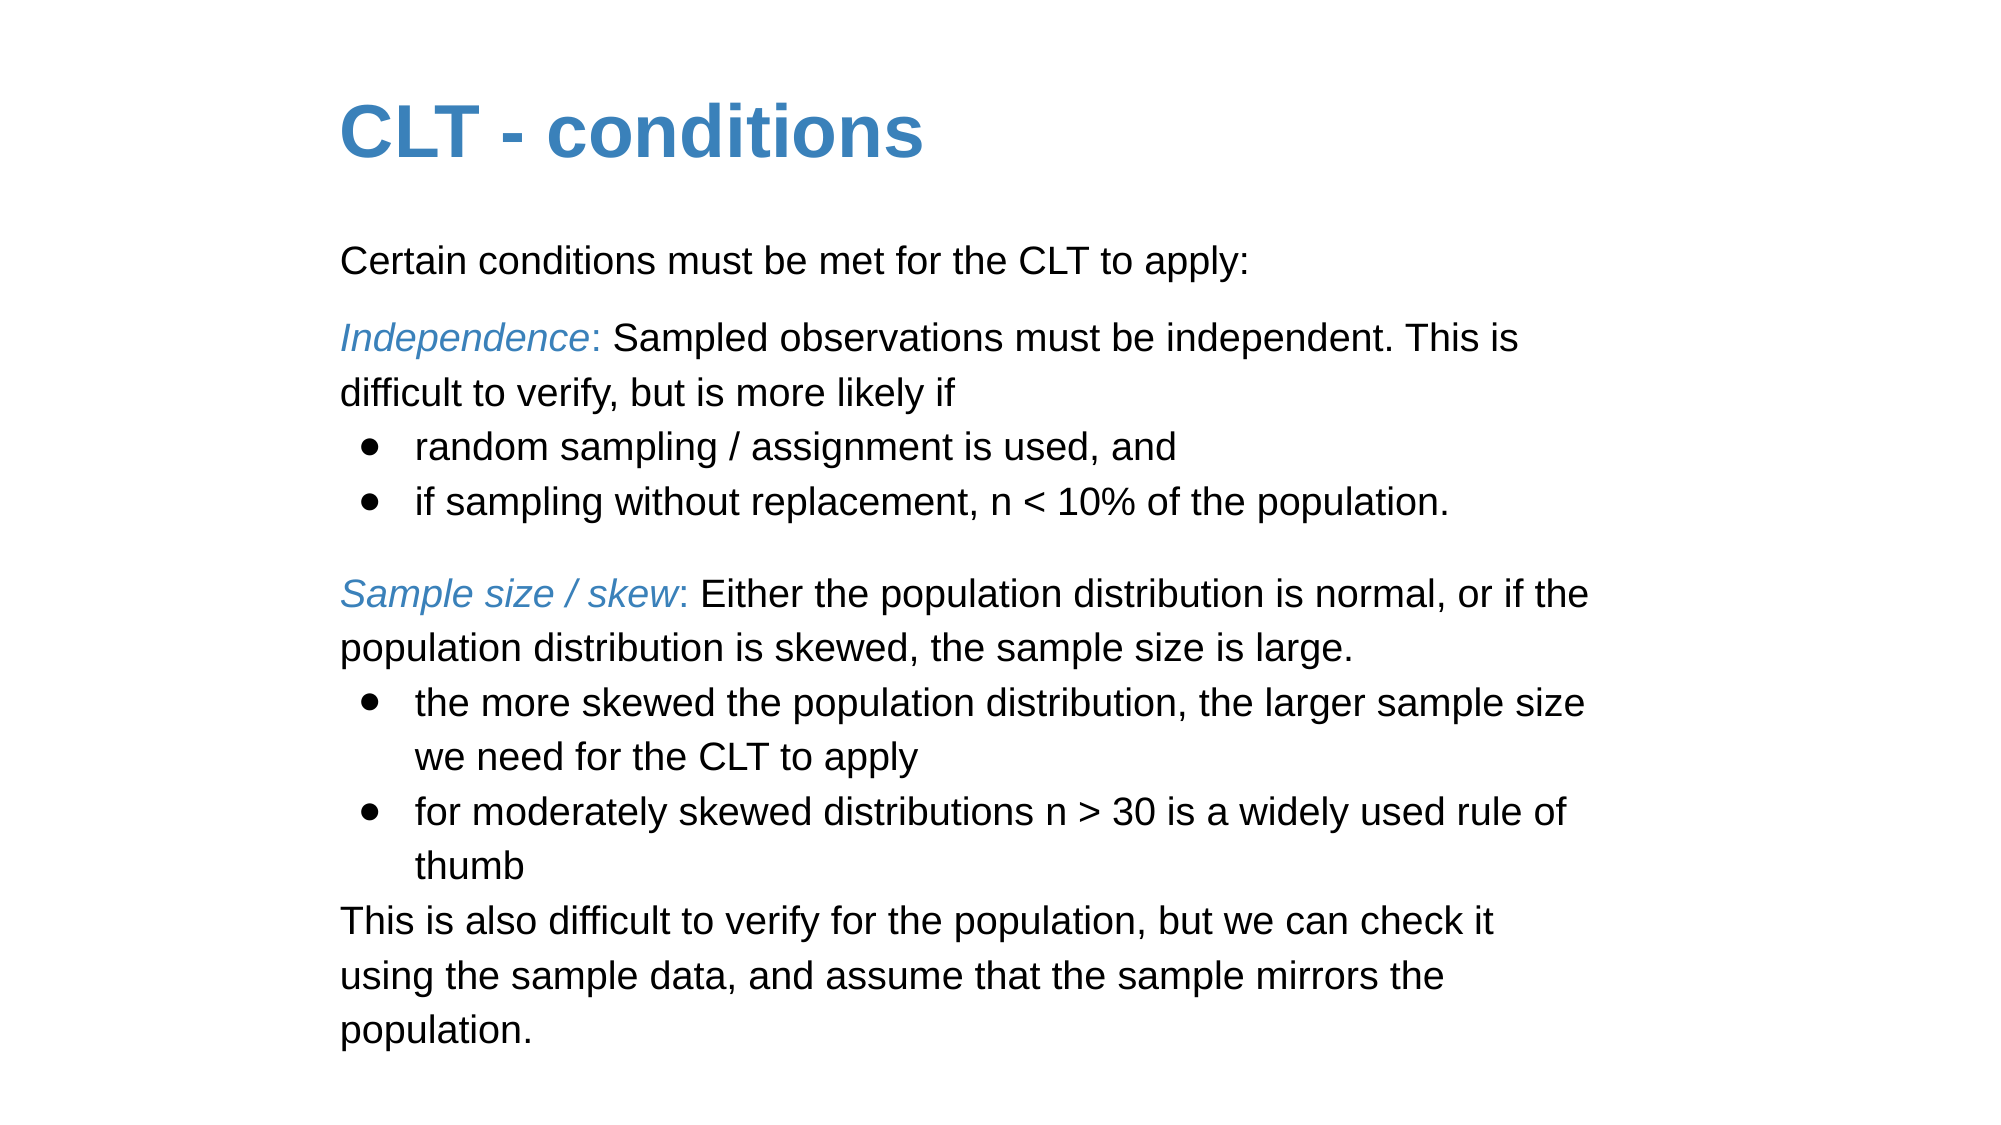

# CLT - conditions
Certain conditions must be met for the CLT to apply:

Independence: Sampled observations must be independent. This is difficult to verify, but is more likely if
random sampling / assignment is used, and
if sampling without replacement, n < 10% of the population.

Sample size / skew: Either the population distribution is normal, or if the population distribution is skewed, the sample size is large.
the more skewed the population distribution, the larger sample size we need for the CLT to apply
for moderately skewed distributions n > 30 is a widely used rule of thumb
This is also difficult to verify for the population, but we can check it using the sample data, and assume that the sample mirrors the population.